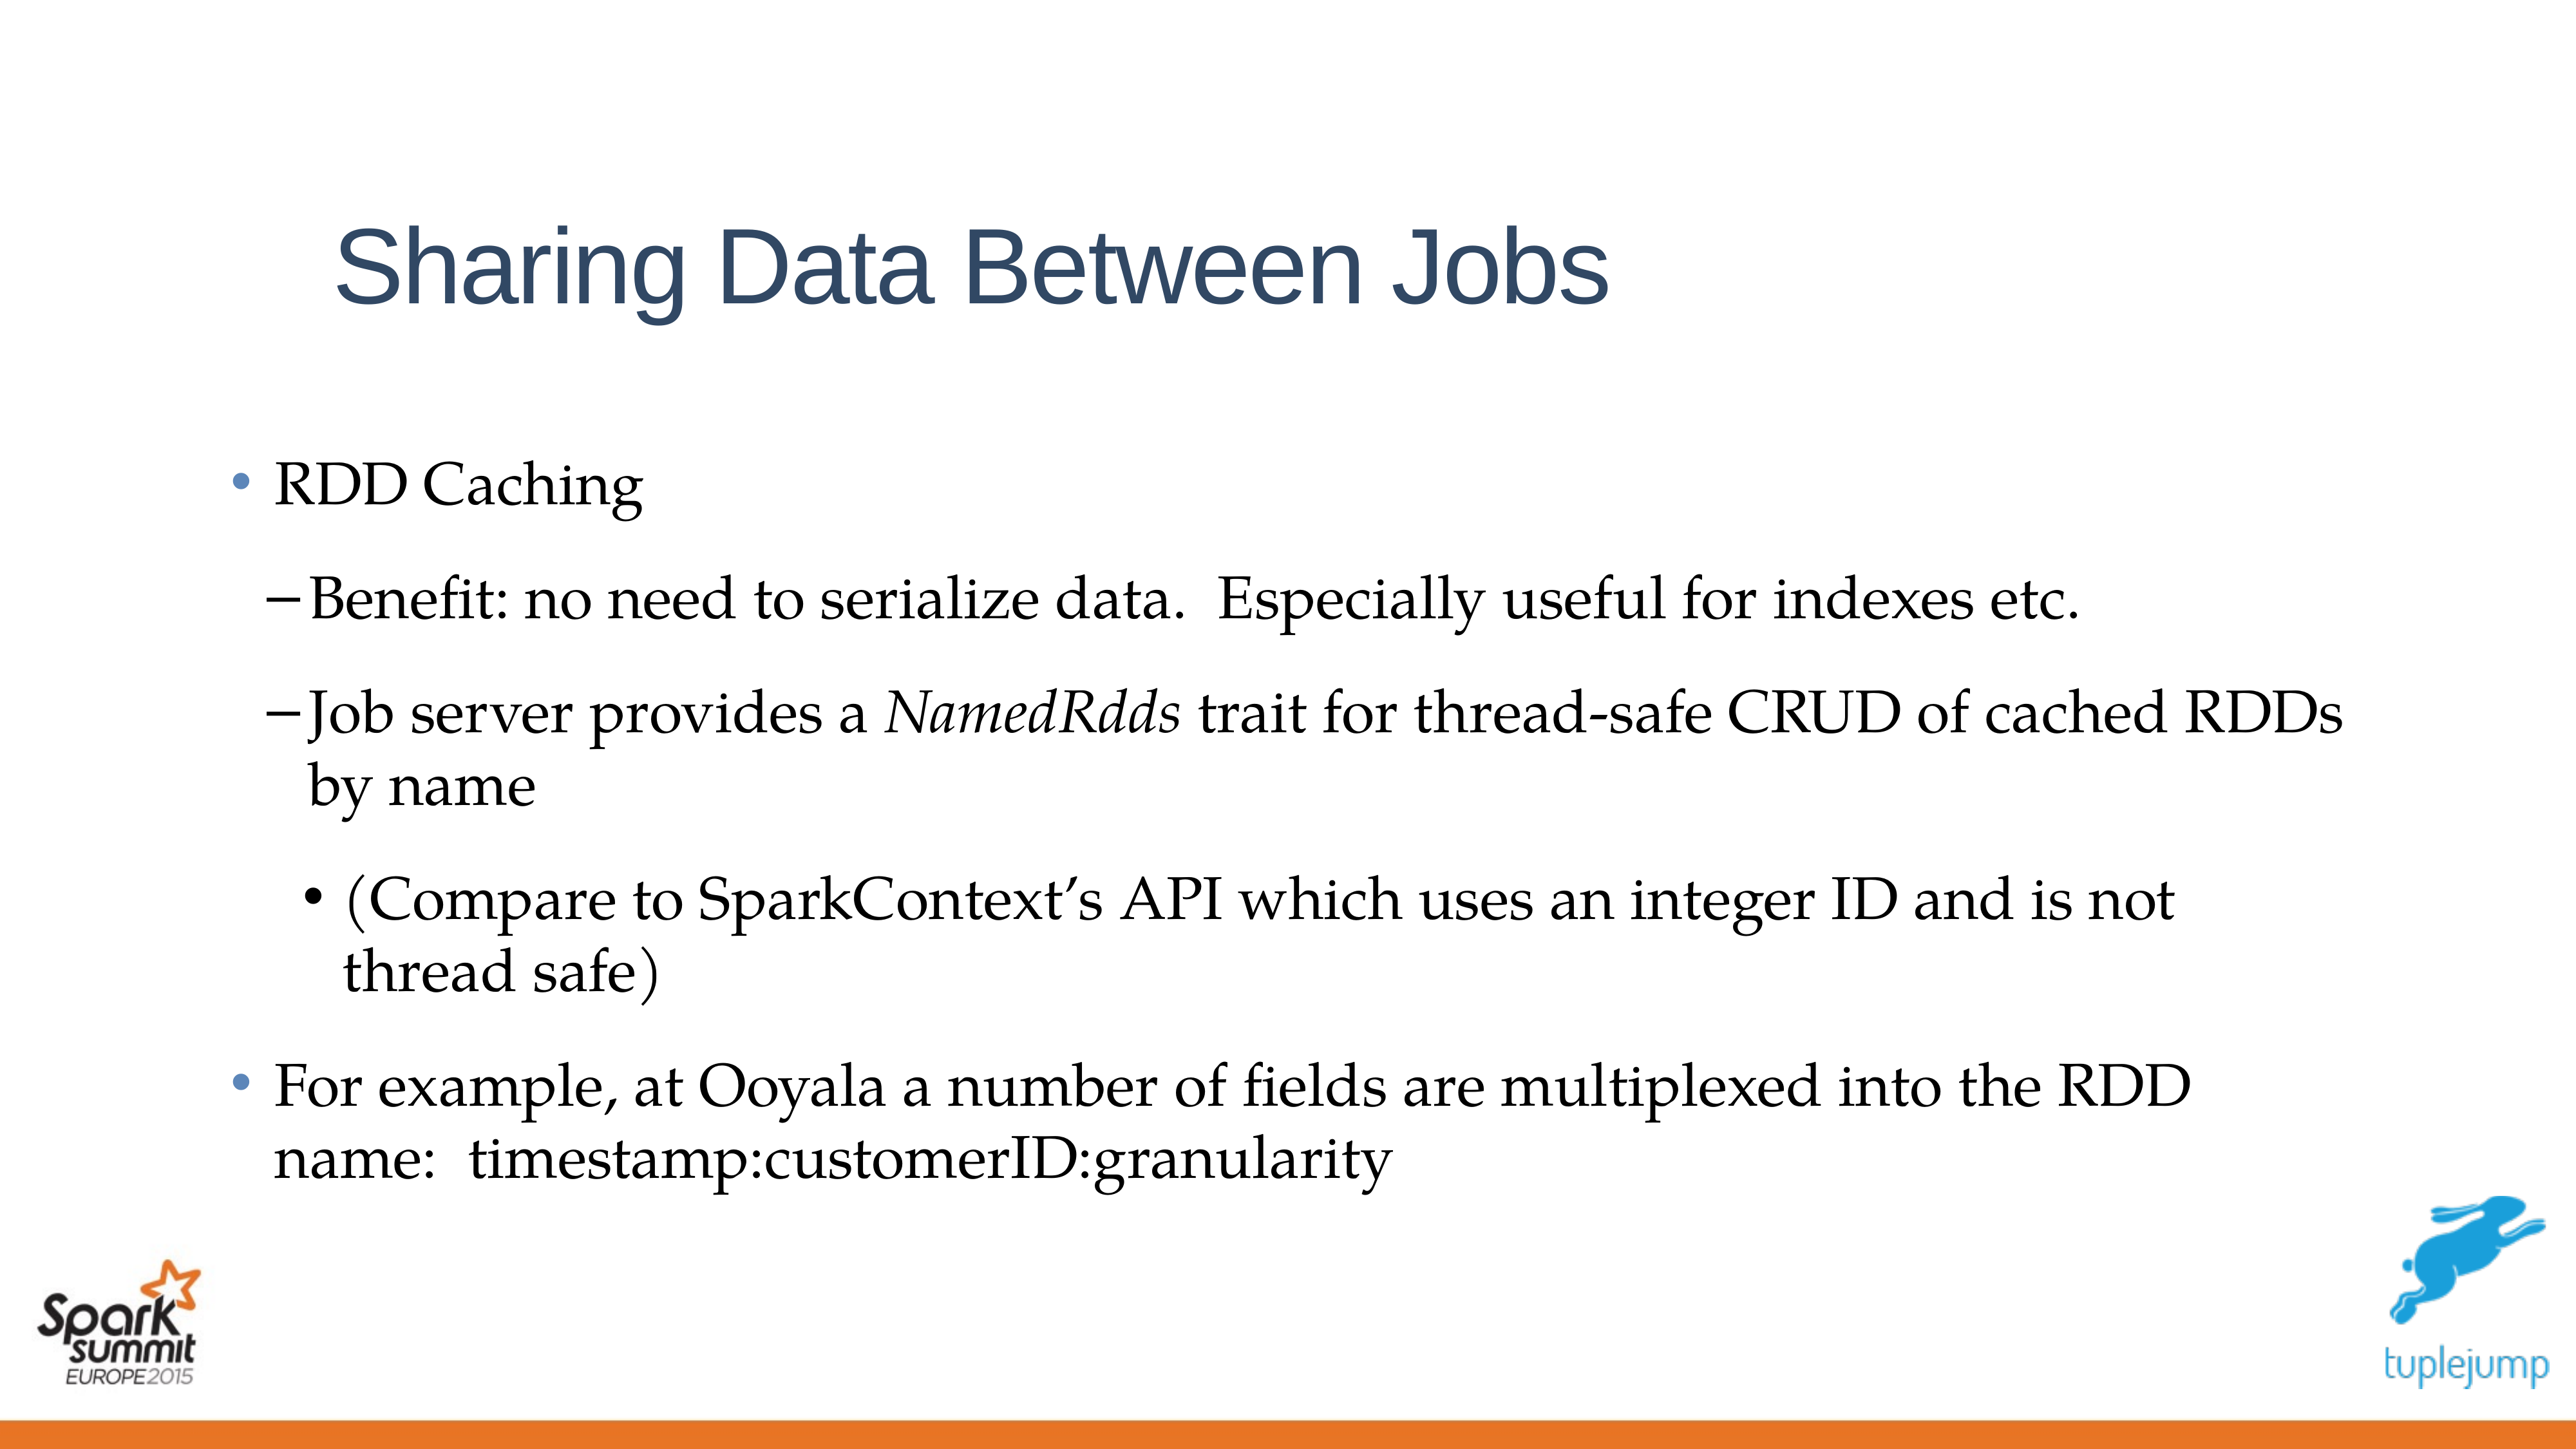

52
# Sharing Data Between Jobs
RDD Caching
Benefit: no need to serialize data.  Especially useful for indexes etc.
Job server provides a NamedRdds trait for thread-safe CRUD of cached RDDs by name
(Compare to SparkContext’s API which uses an integer ID and is not thread safe)
For example, at Ooyala a number of fields are multiplexed into the RDD name:  timestamp:customerID:granularity